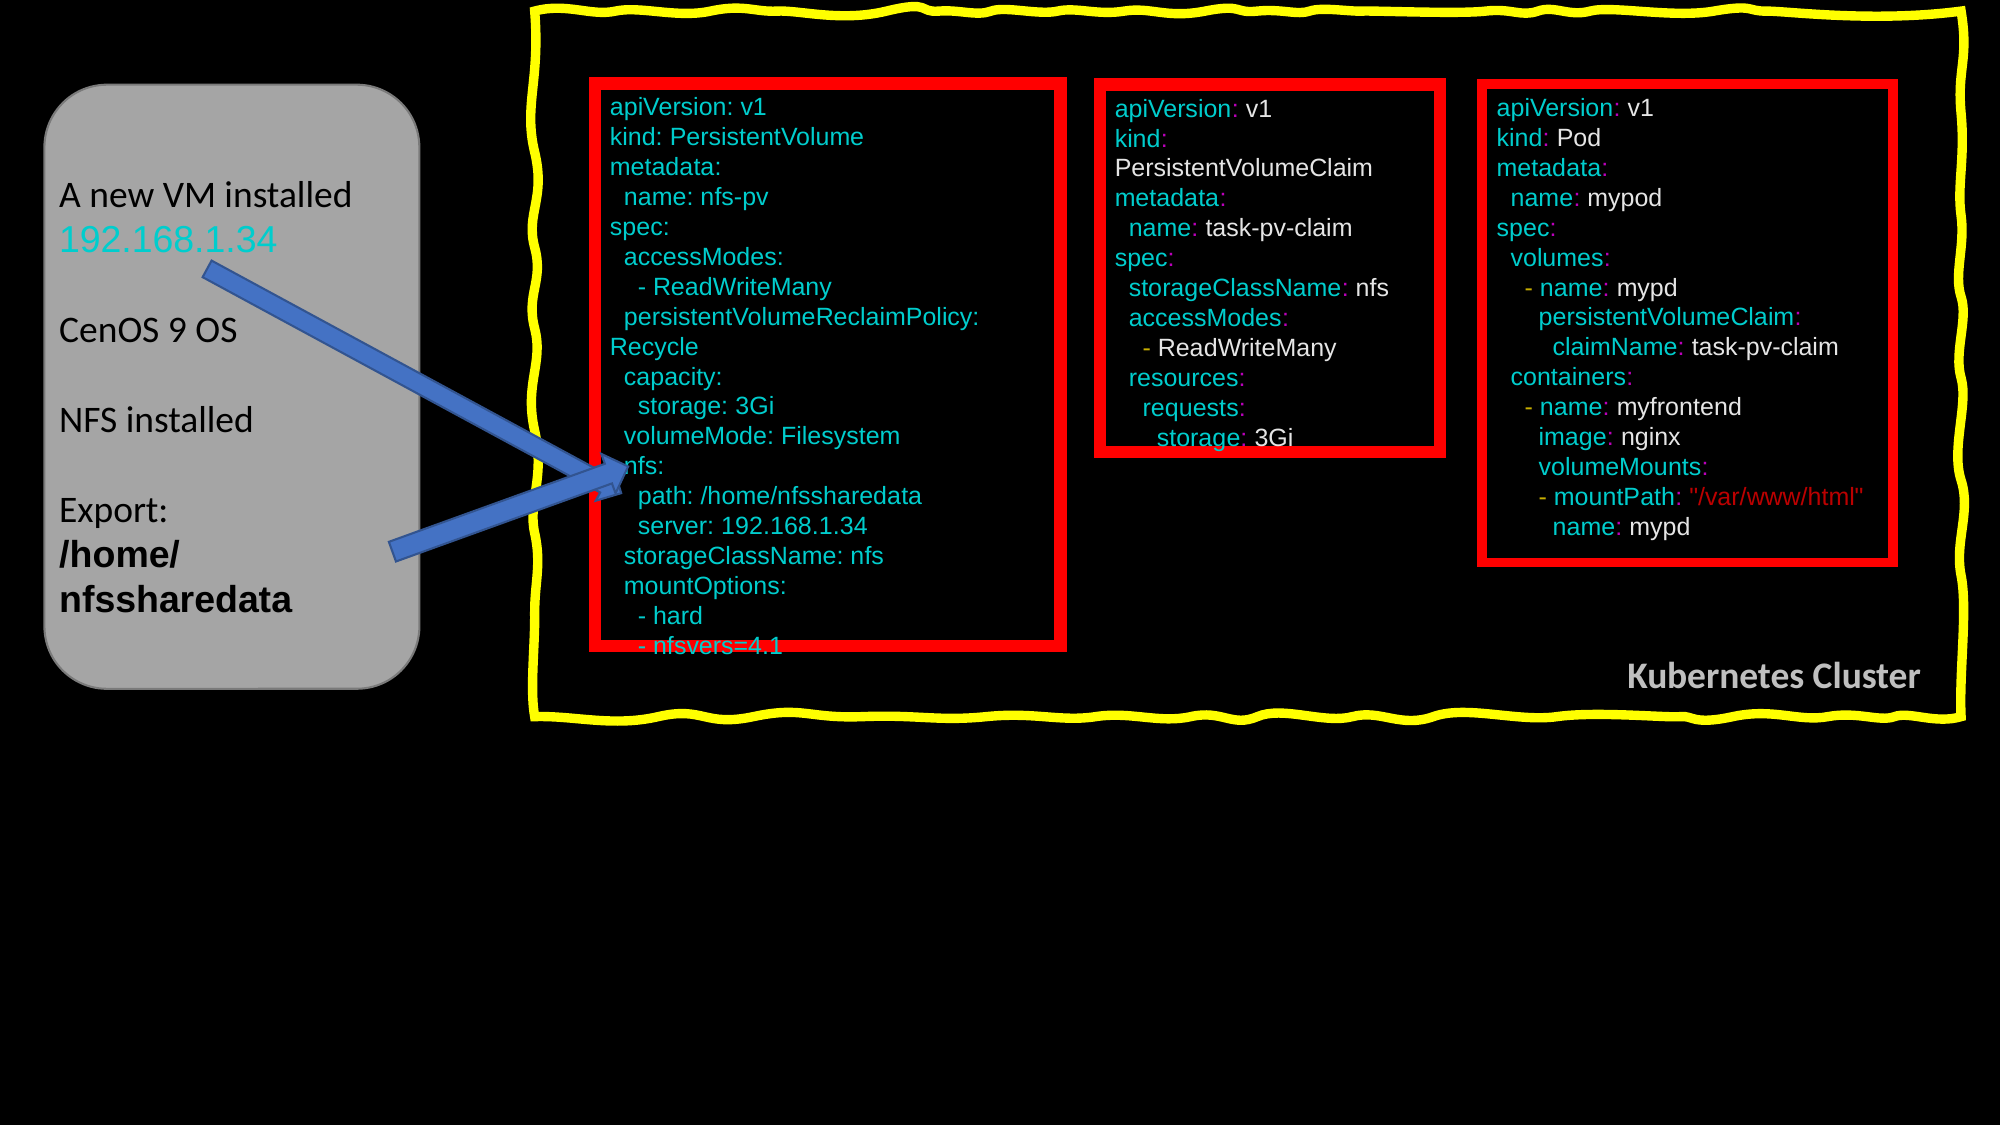

apiVersion: v1
kind: PersistentVolume
metadata:
  name: nfs-pv
spec:
  accessModes:
    - ReadWriteMany
  persistentVolumeReclaimPolicy: Recycle
  capacity:
    storage: 3Gi
  volumeMode: Filesystem
  nfs:
    path: /home/nfssharedata
    server: 192.168.1.34
  storageClassName: nfs
  mountOptions:
    - hard
    - nfsvers=4.1
apiVersion: v1
kind: Pod
metadata:
  name: mypod
spec:
  volumes:
    - name: mypd
      persistentVolumeClaim:
        claimName: task-pv-claim
  containers:
    - name: myfrontend
      image: nginx
      volumeMounts:
      - mountPath: "/var/www/html"
        name: mypd

apiVersion: v1
kind: PersistentVolumeClaim
metadata:
  name: task-pv-claim
spec:
  storageClassName: nfs
  accessModes:
    - ReadWriteMany
  resources:
    requests:
      storage: 3Gi
A new VM installed
192.168.1.34

CenOS 9 OS

NFS installed

Export:
/home/nfssharedata

Kubernetes Cluster